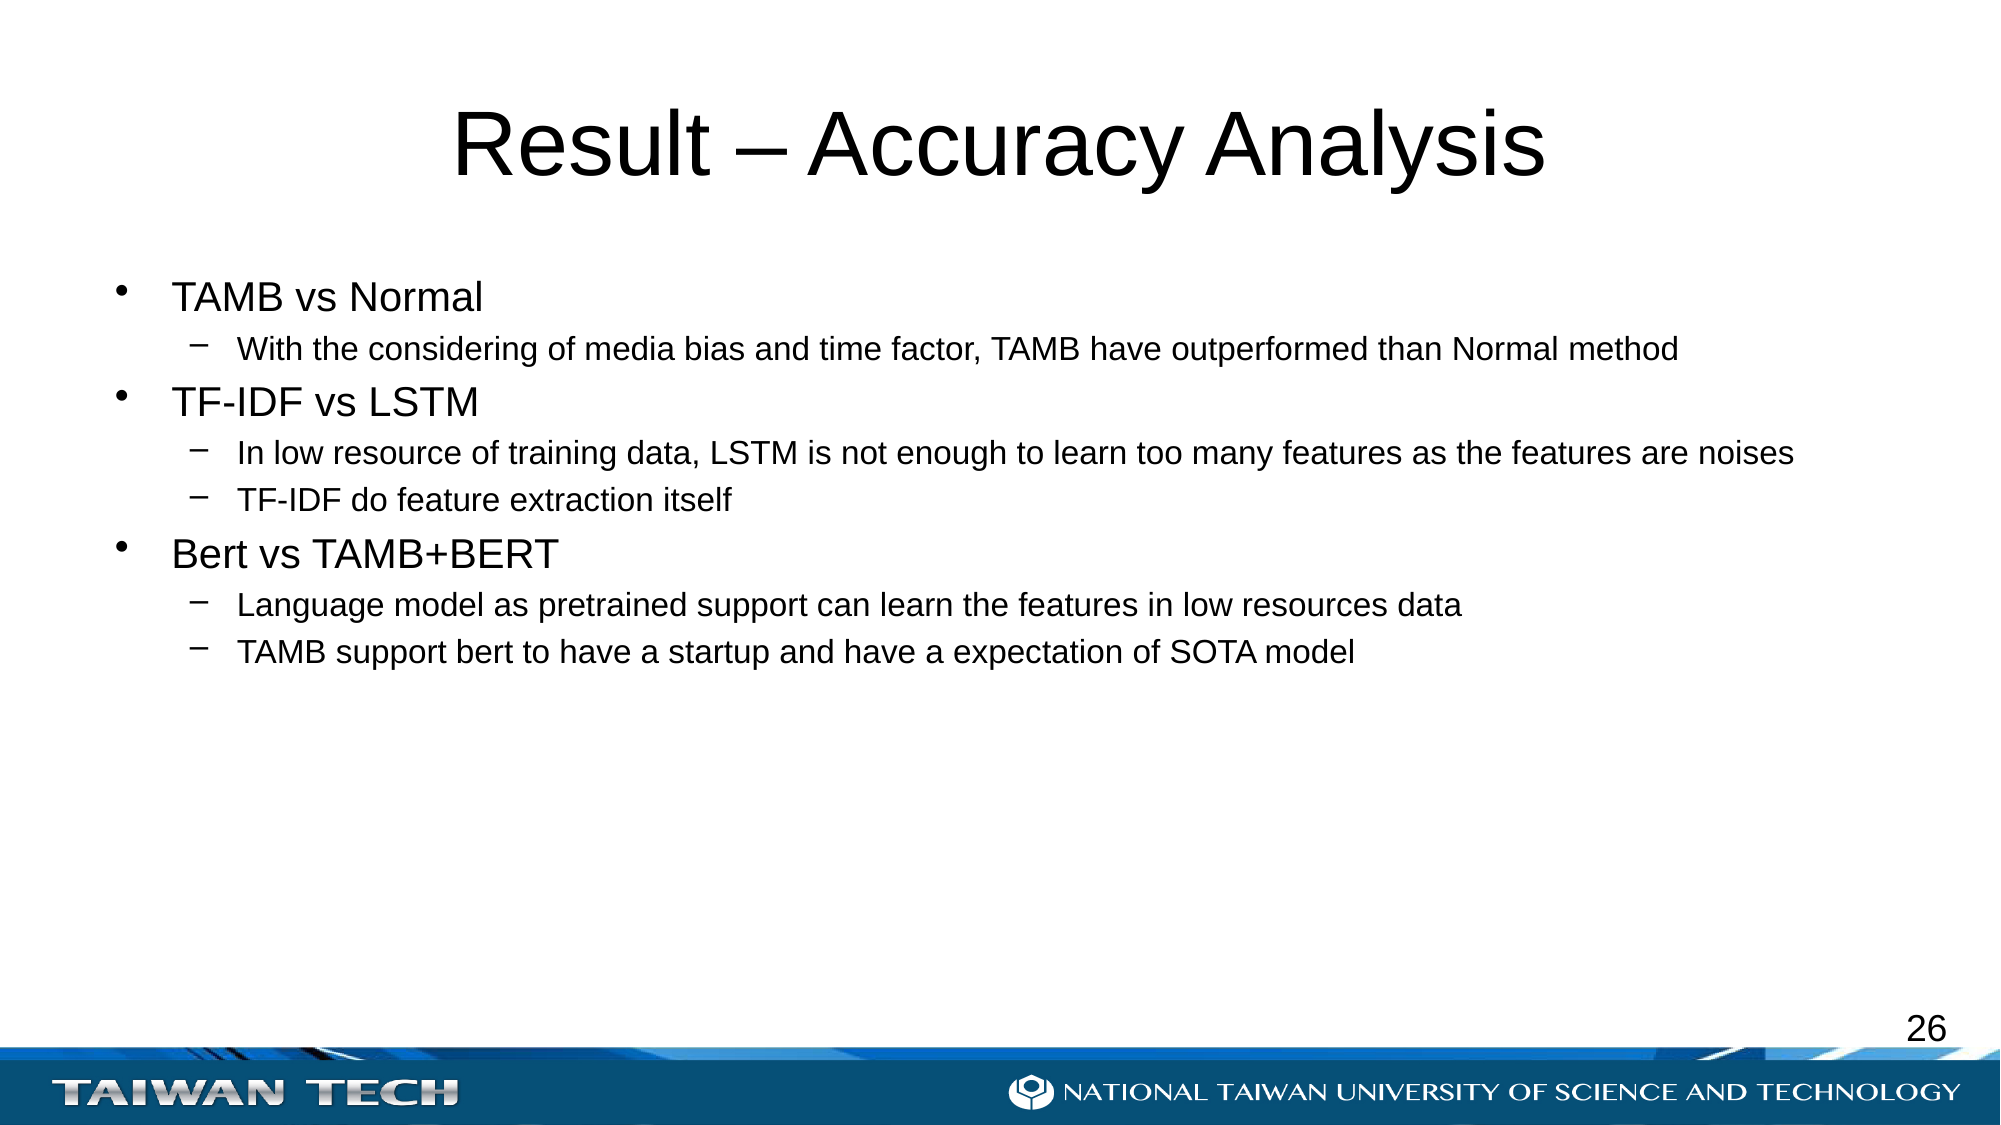

# Result – Accuracy Analysis
TAMB vs Normal
With the considering of media bias and time factor, TAMB have outperformed than Normal method
TF-IDF vs LSTM
In low resource of training data, LSTM is not enough to learn too many features as the features are noises
TF-IDF do feature extraction itself
Bert vs TAMB+BERT
Language model as pretrained support can learn the features in low resources data
TAMB support bert to have a startup and have a expectation of SOTA model
26